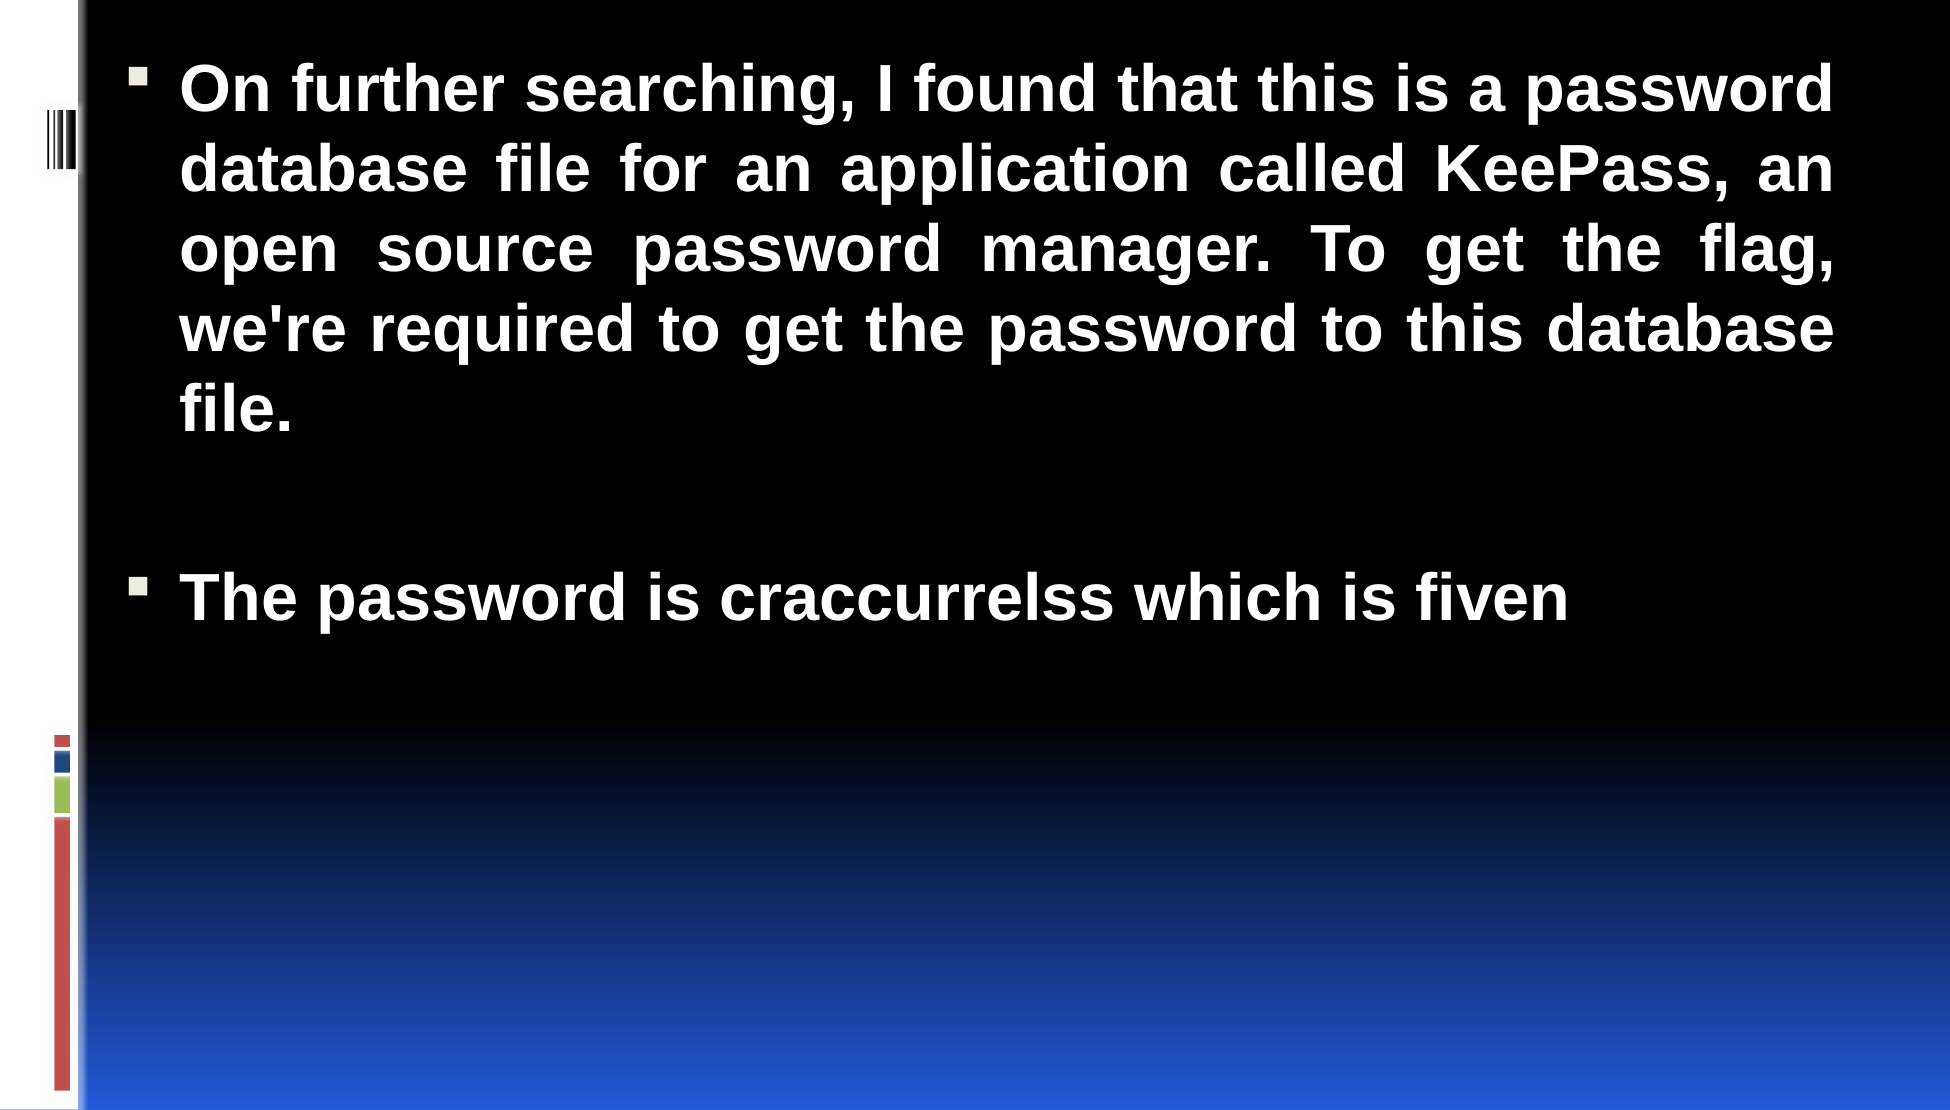

On further searching, I found that this is a password database file for an application called KeePass, an open source password manager. To get the flag, we're required to get the password to this database file.

The password is craccurrelss which is fiven